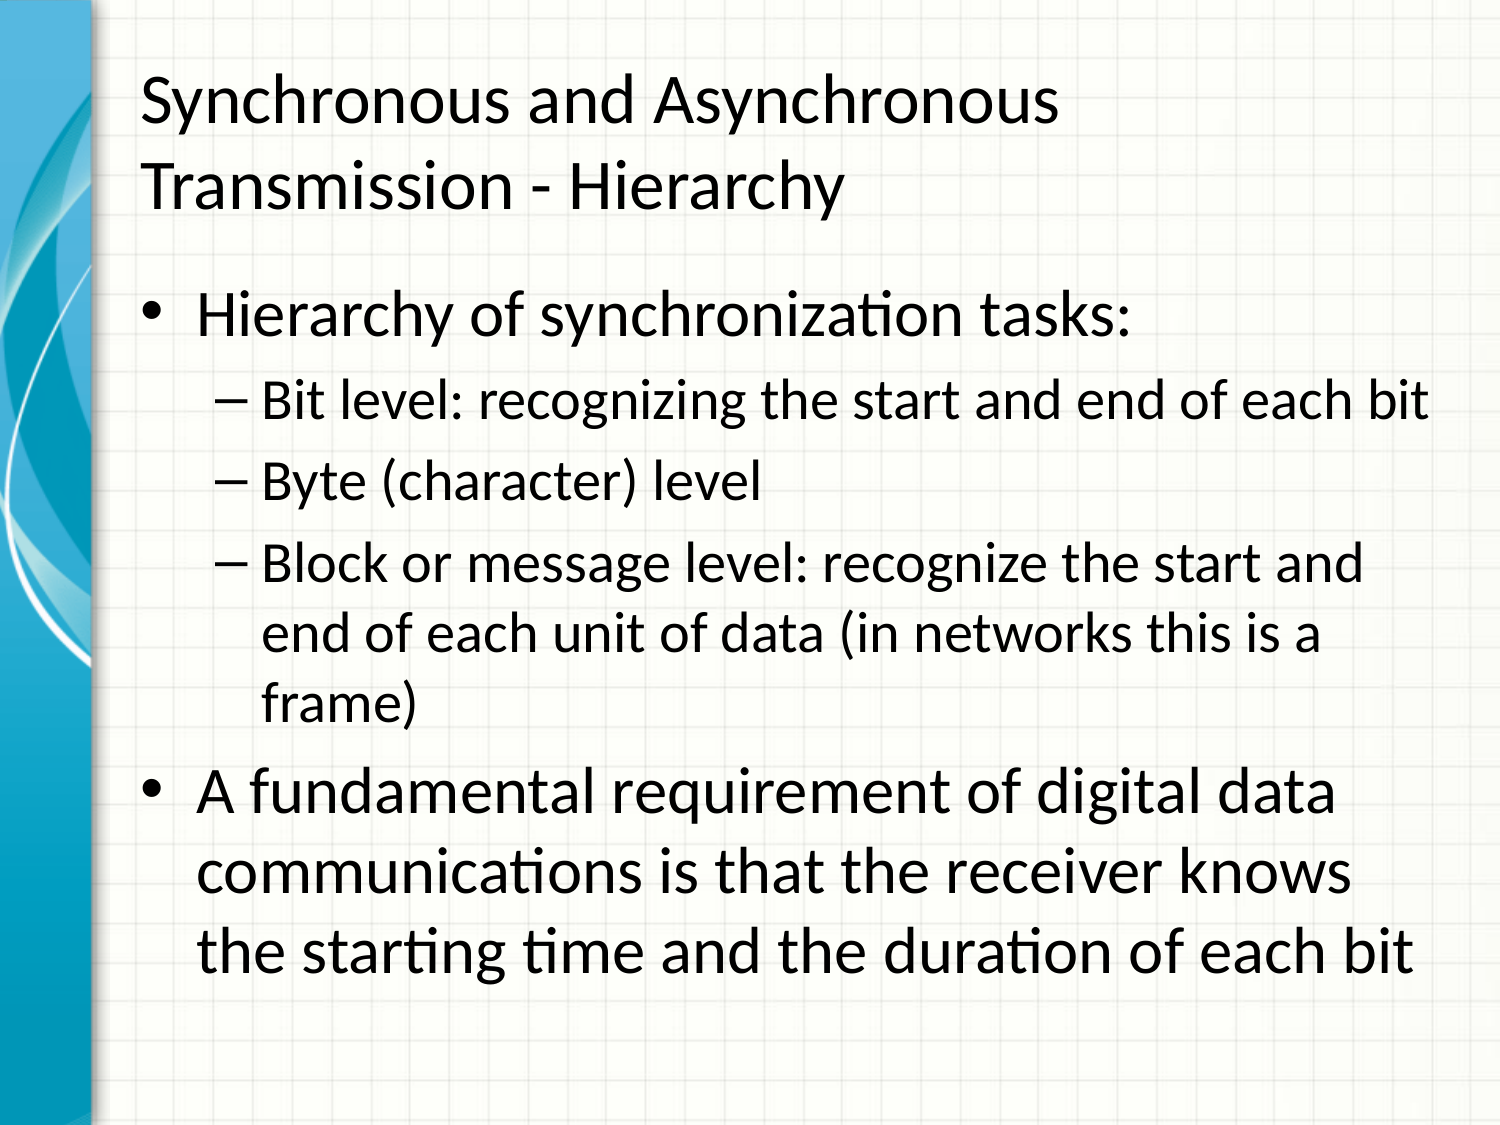

# Synchronous and Asynchronous Transmission - Hierarchy
Hierarchy of synchronization tasks:
Bit level: recognizing the start and end of each bit
Byte (character) level
Block or message level: recognize the start and end of each unit of data (in networks this is a frame)
A fundamental requirement of digital data communications is that the receiver knows the starting time and the duration of each bit